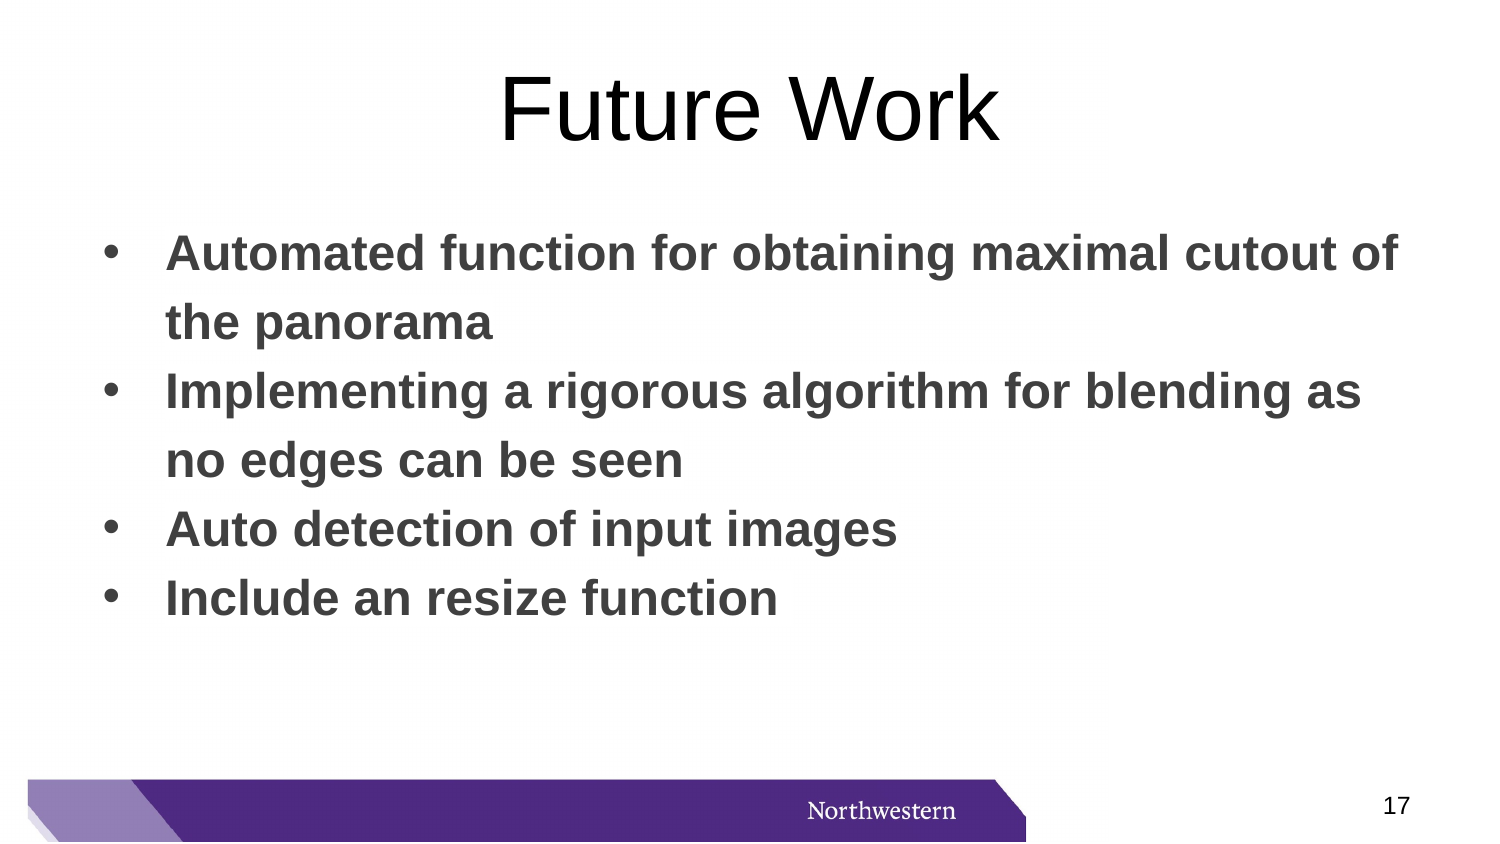

# Future Work
Automated function for obtaining maximal cutout of the panorama
Implementing a rigorous algorithm for blending as no edges can be seen
Auto detection of input images
Include an resize function
17